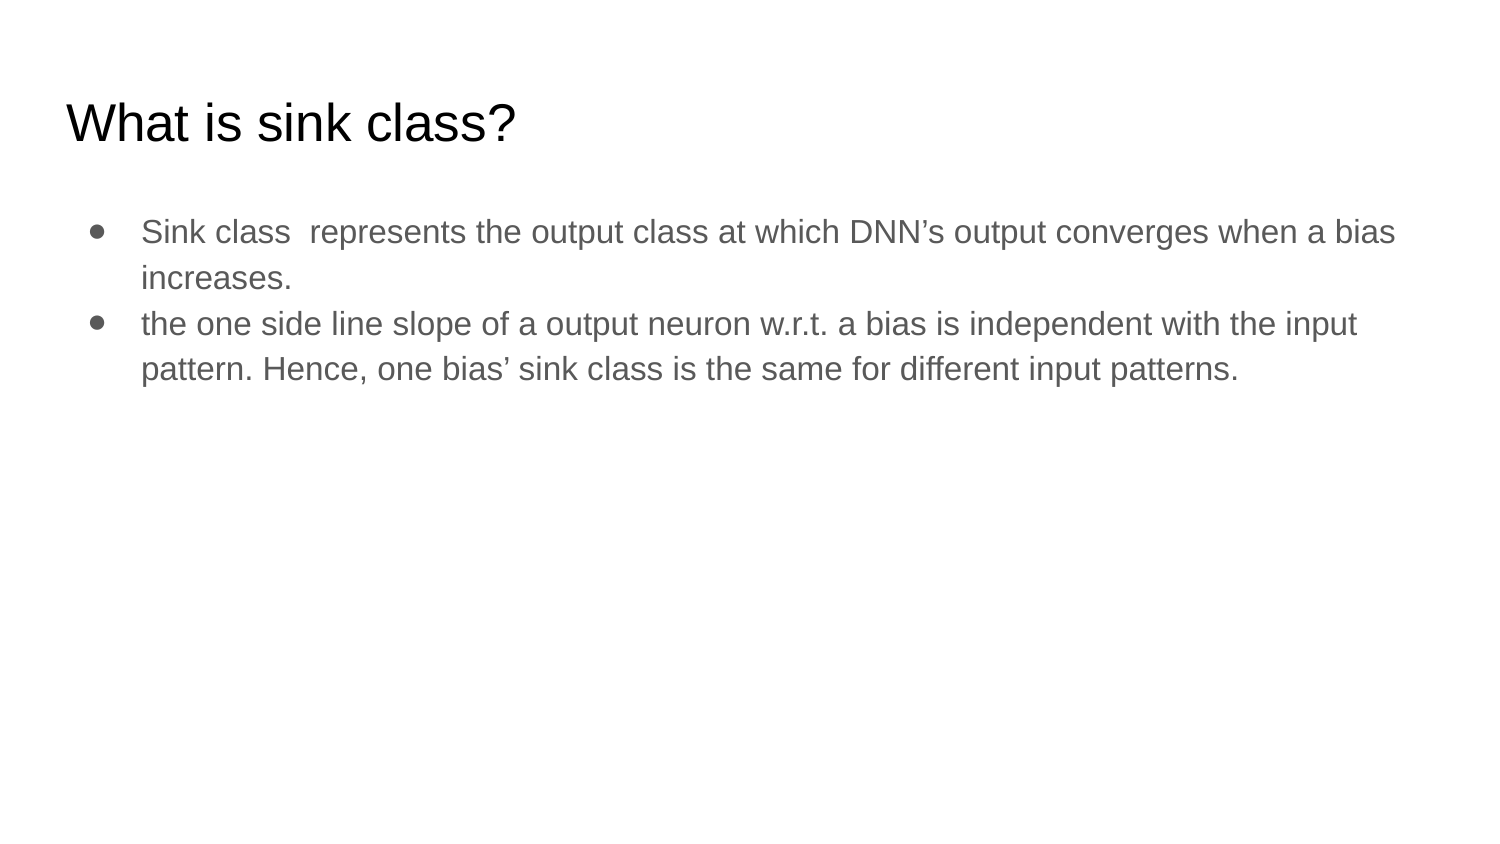

# What is sink class?
Sink class  represents the output class at which DNN’s output converges when a bias increases.
the one side line slope of a output neuron w.r.t. a bias is independent with the input pattern. Hence, one bias’ sink class is the same for different input patterns.